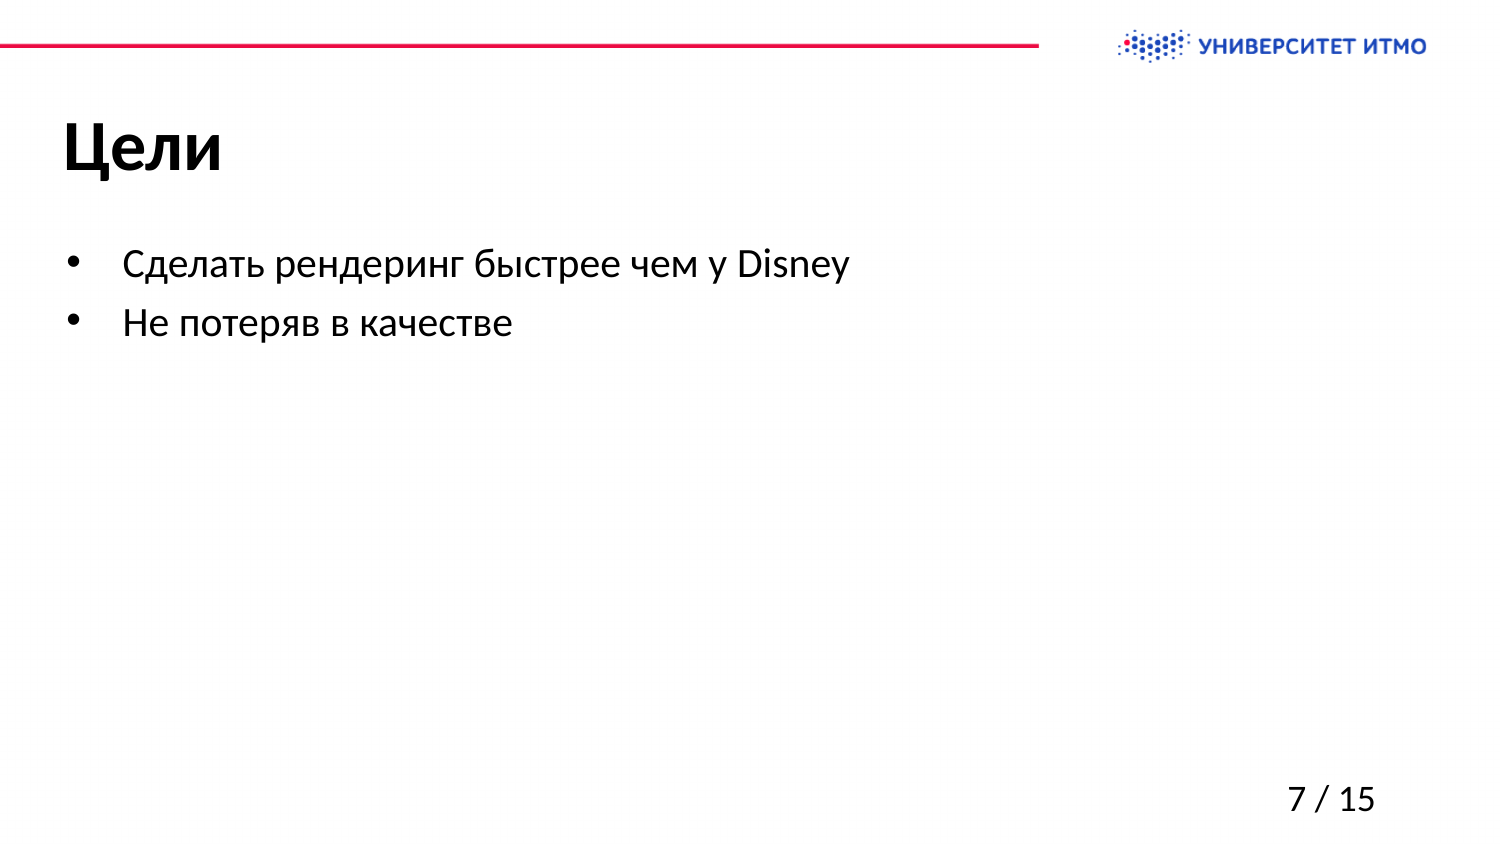

# Цели
Сделать рендеринг быстрее чем у Disney
Не потеряв в качестве